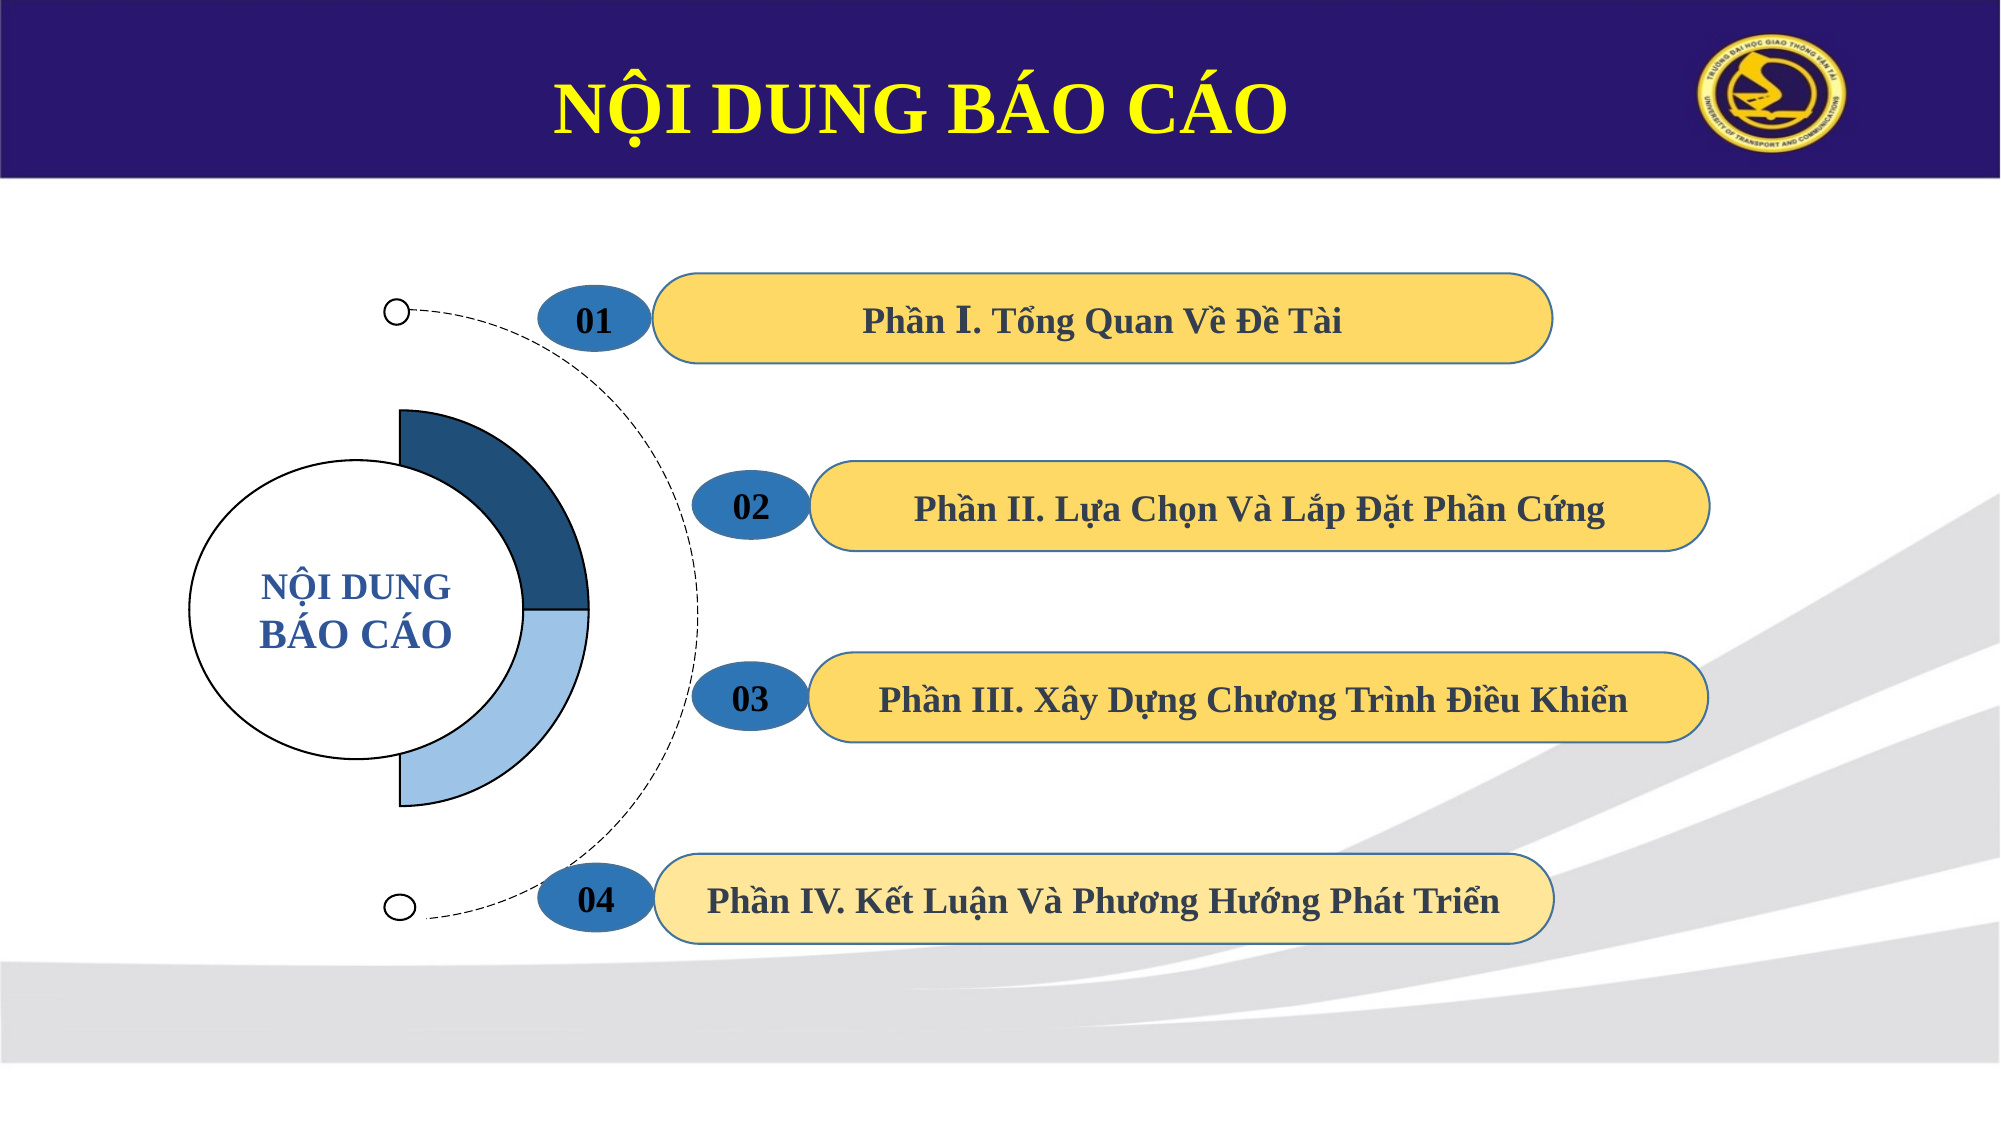

# NỘI DUNG BÁO CÁO
Phần Ⅰ. Tổng Quan Về Đề Tài
01

NỘI DUNG BÁO CÁO

Phần II. Lựa Chọn Và Lắp Đặt Phần Cứng
02
Phần III. Xây Dựng Chương Trình Điều Khiển
03
Phần IV. Kết Luận Và Phương Hướng Phát Triển
04
2